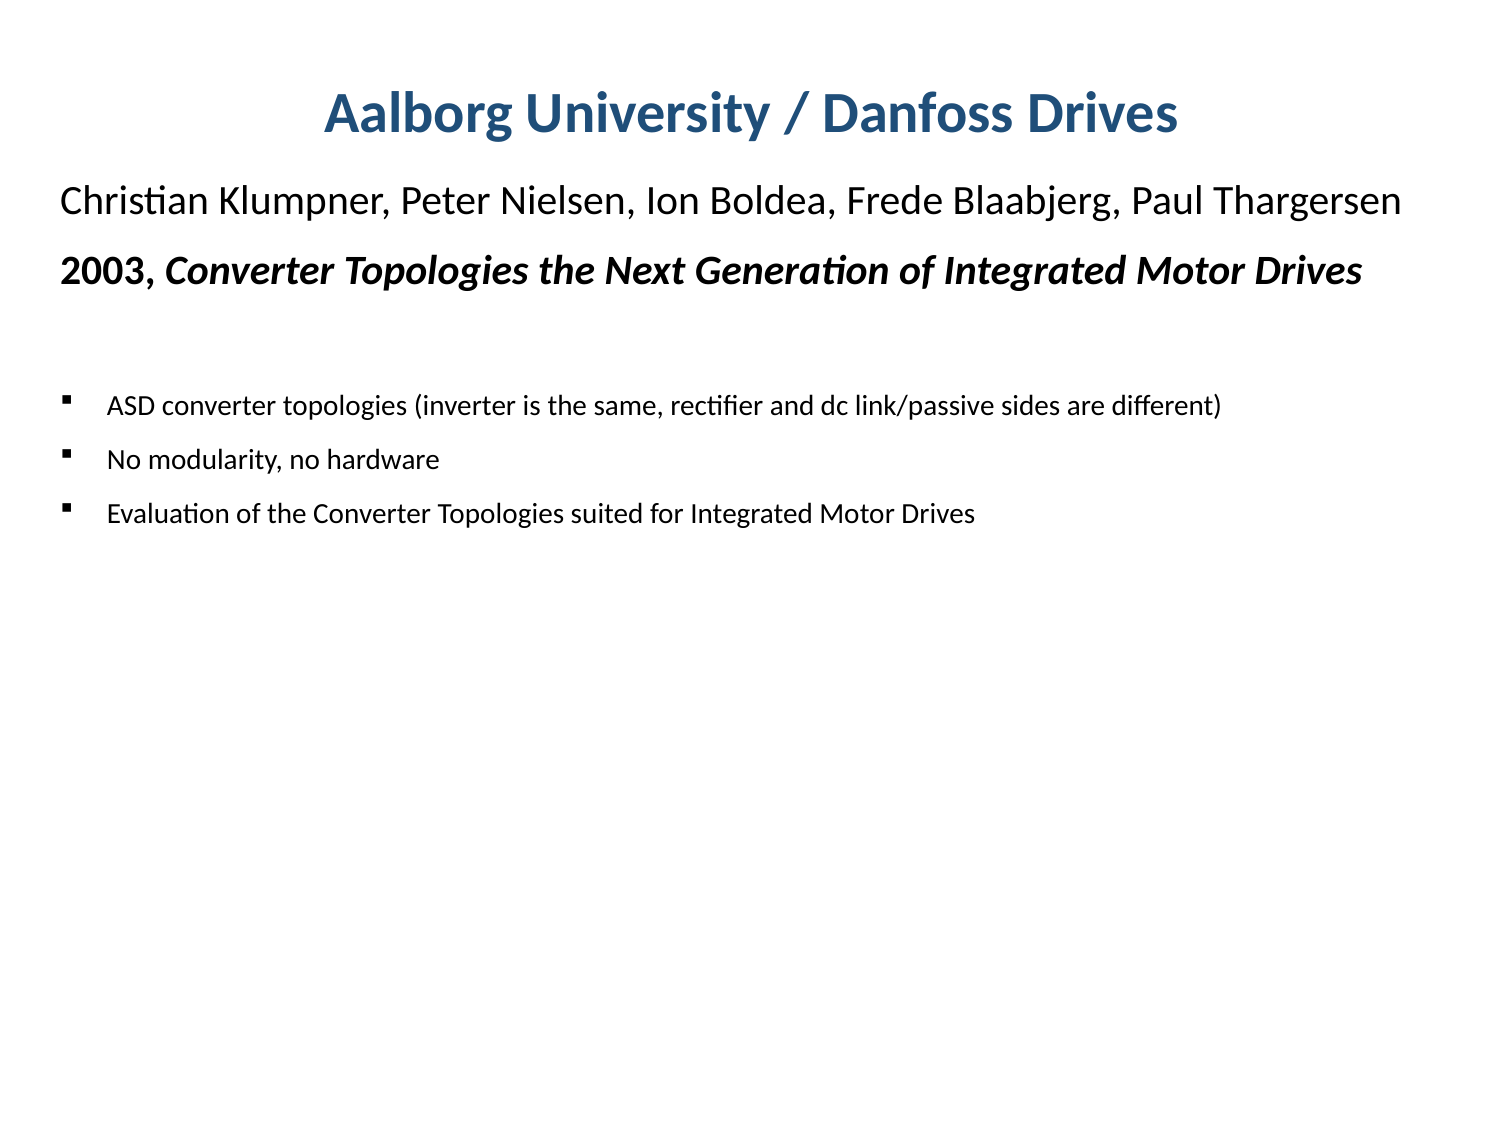

Aalborg University / Danfoss Drives
Christian Klumpner, Peter Nielsen, Ion Boldea, Frede Blaabjerg, Paul Thargersen
2003, Converter Topologies the Next Generation of Integrated Motor Drives
ASD converter topologies (inverter is the same, rectifier and dc link/passive sides are different)
No modularity, no hardware
Evaluation of the Converter Topologies suited for Integrated Motor Drives